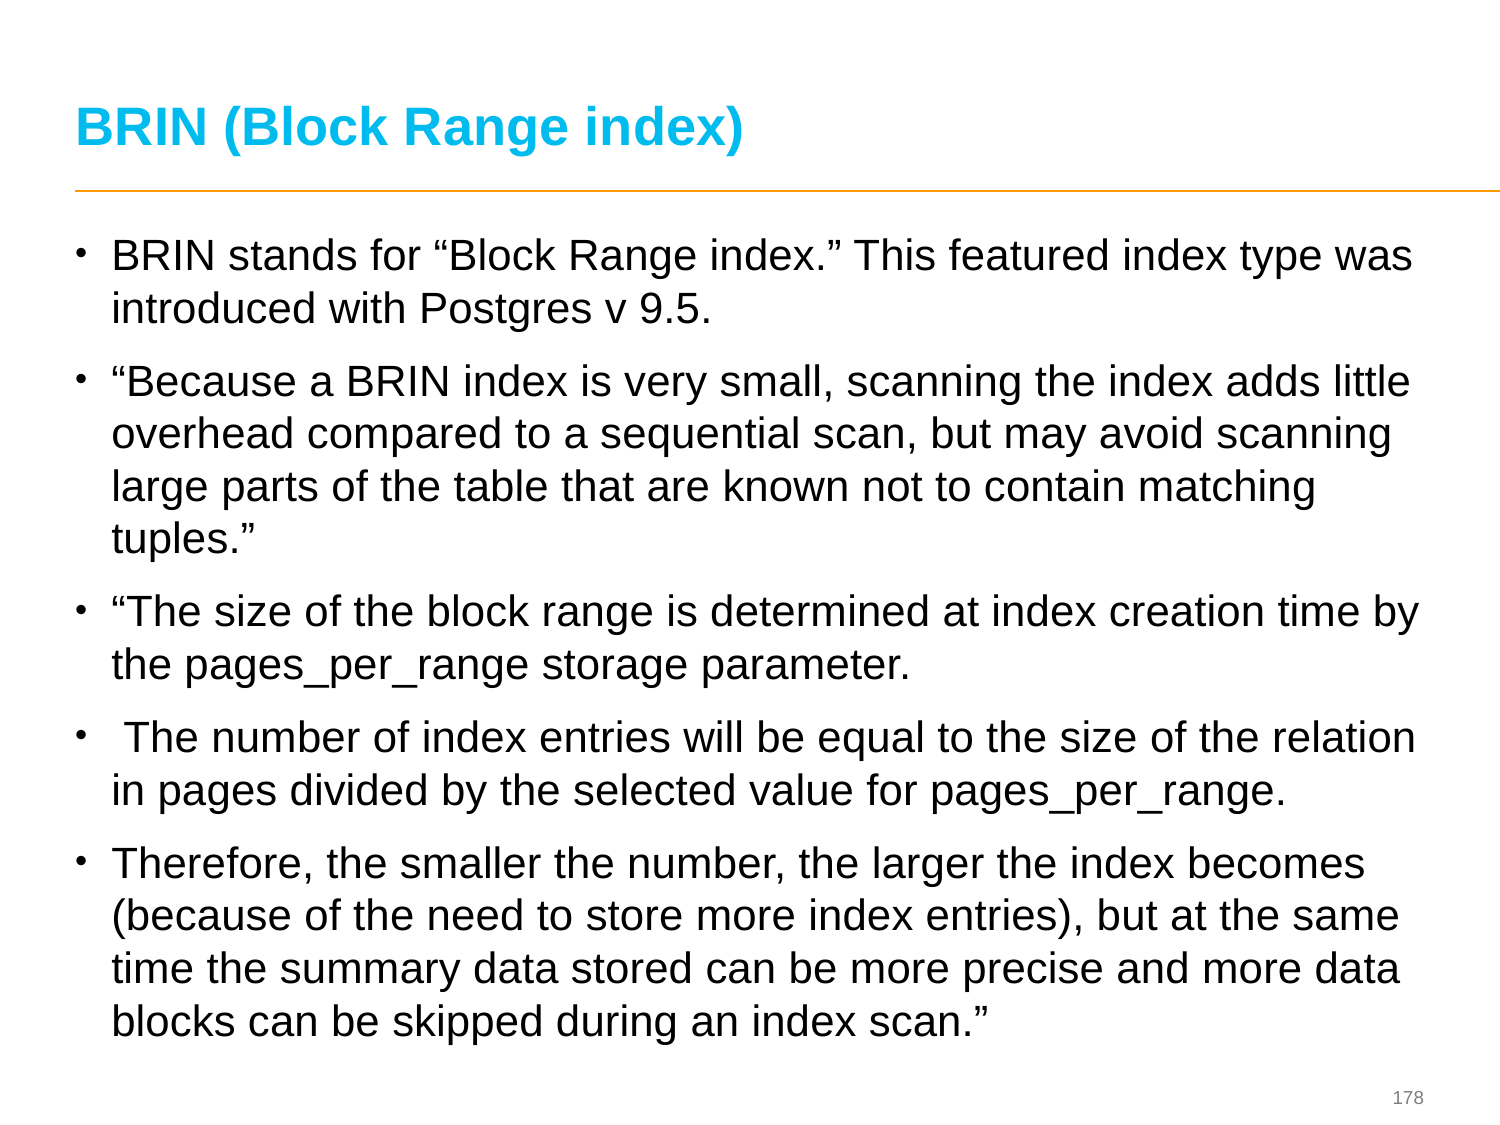

# BRIN (Block Range index)
BRIN stands for “Block Range index.” This featured index type was introduced with Postgres v 9.5.
“Because a BRIN index is very small, scanning the index adds little overhead compared to a sequential scan, but may avoid scanning large parts of the table that are known not to contain matching tuples.”
“The size of the block range is determined at index creation time by the pages_per_range storage parameter.
 The number of index entries will be equal to the size of the relation in pages divided by the selected value for pages_per_range.
Therefore, the smaller the number, the larger the index becomes (because of the need to store more index entries), but at the same time the summary data stored can be more precise and more data blocks can be skipped during an index scan.”